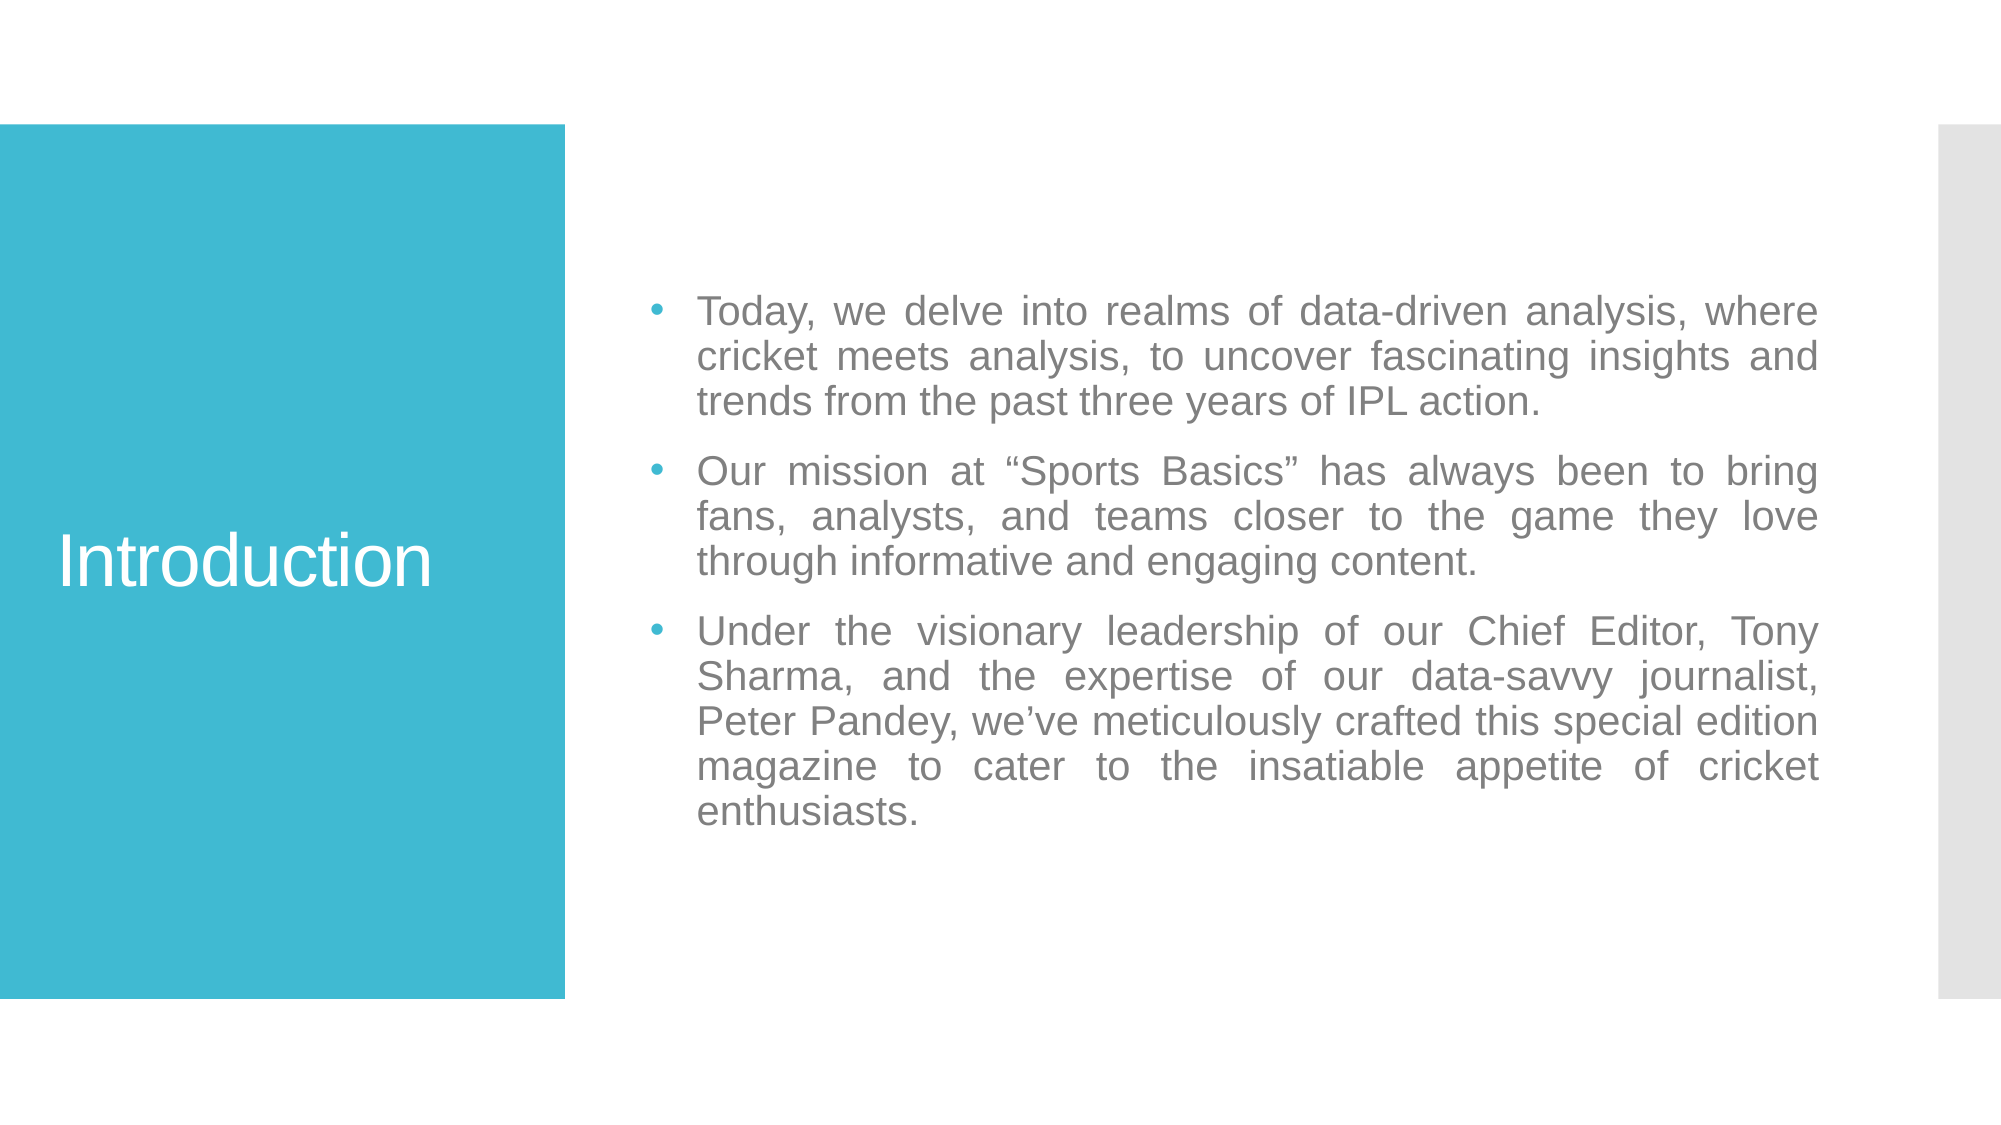

Today, we delve into realms of data-driven analysis, where cricket meets analysis, to uncover fascinating insights and trends from the past three years of IPL action.
Our mission at “Sports Basics” has always been to bring fans, analysts, and teams closer to the game they love through informative and engaging content.
Under the visionary leadership of our Chief Editor, Tony Sharma, and the expertise of our data-savvy journalist, Peter Pandey, we’ve meticulously crafted this special edition magazine to cater to the insatiable appetite of cricket enthusiasts.
# Introduction